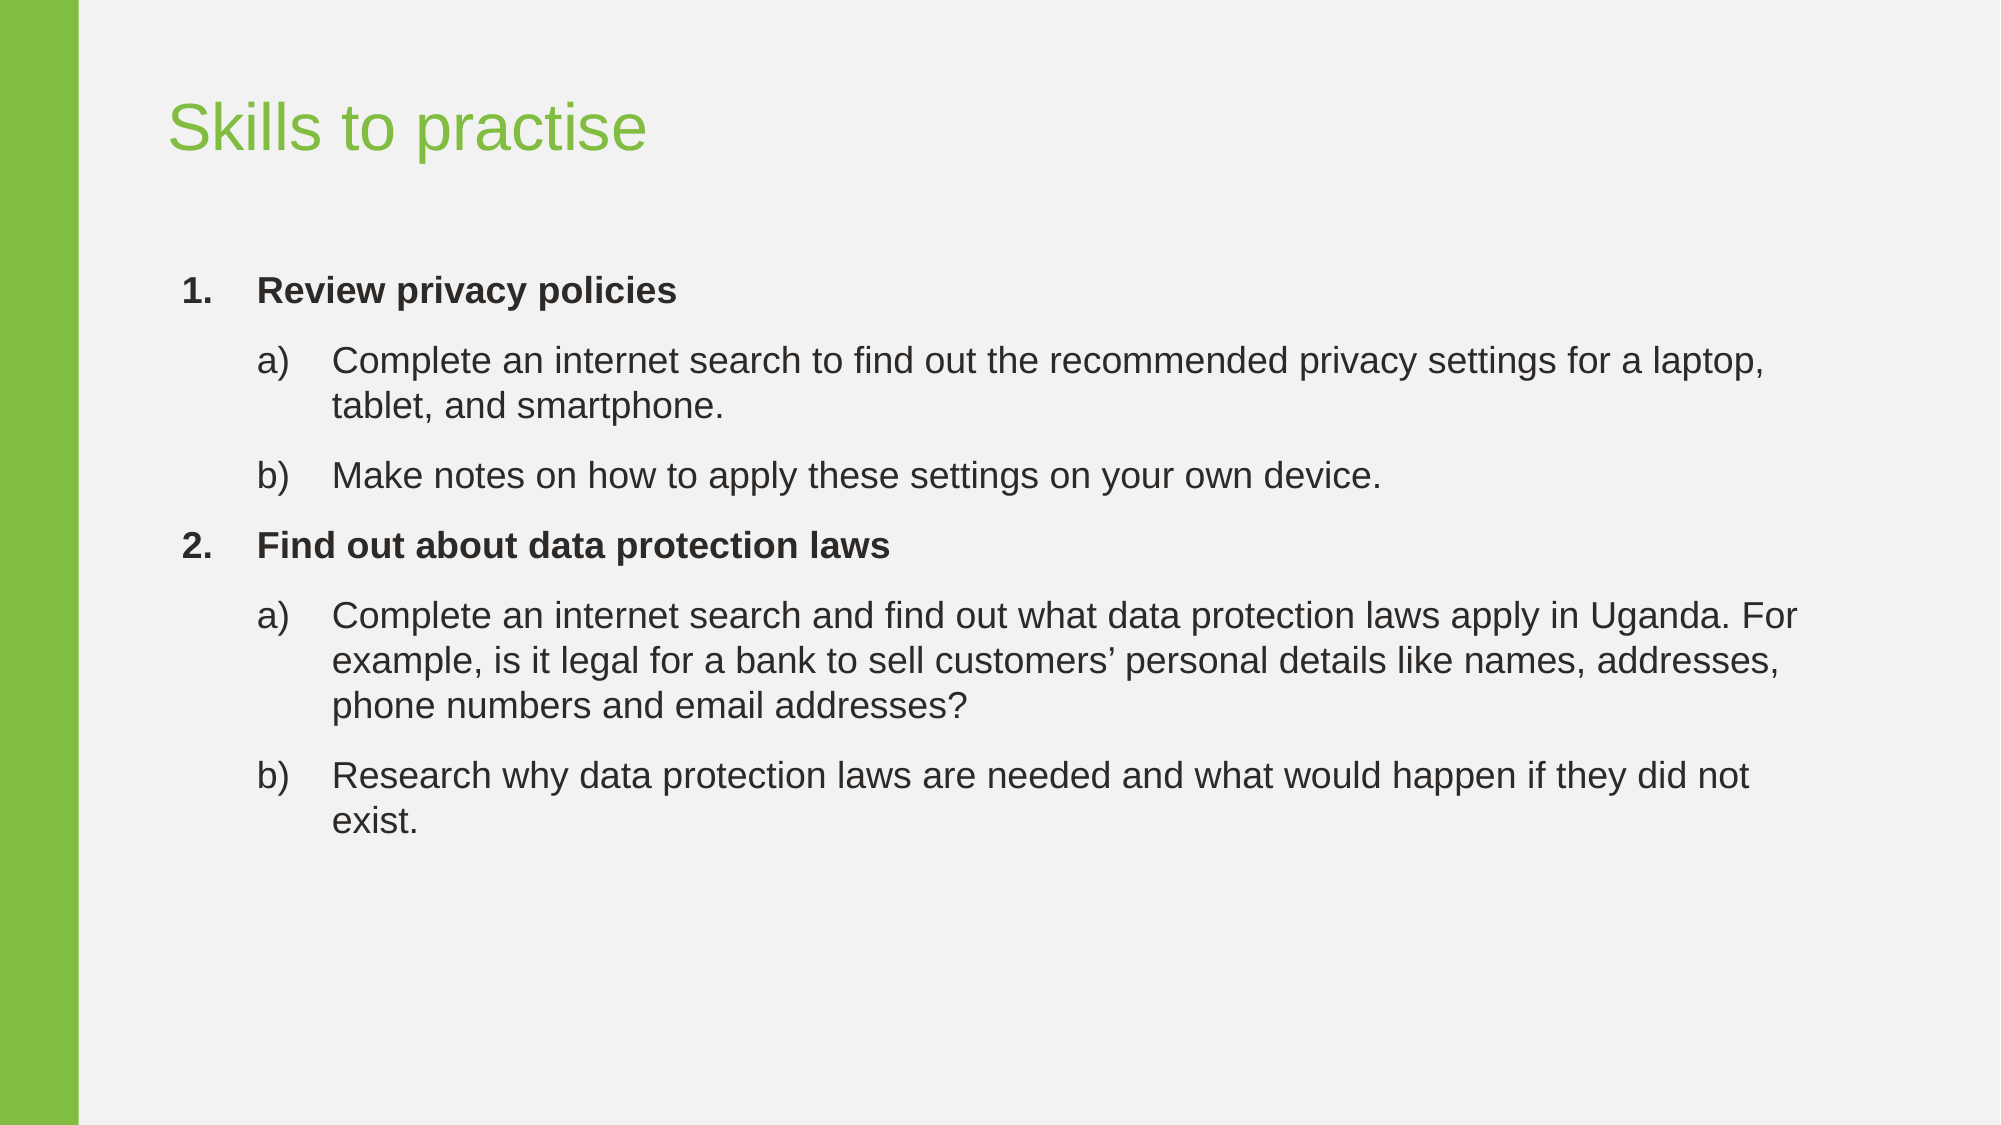

Skills to practise
Review privacy policies
Complete an internet search to find out the recommended privacy settings for a laptop, tablet, and smartphone.
Make notes on how to apply these settings on your own device.
Find out about data protection laws
Complete an internet search and find out what data protection laws apply in Uganda. For example, is it legal for a bank to sell customers’ personal details like names, addresses, phone numbers and email addresses?
Research why data protection laws are needed and what would happen if they did not exist.